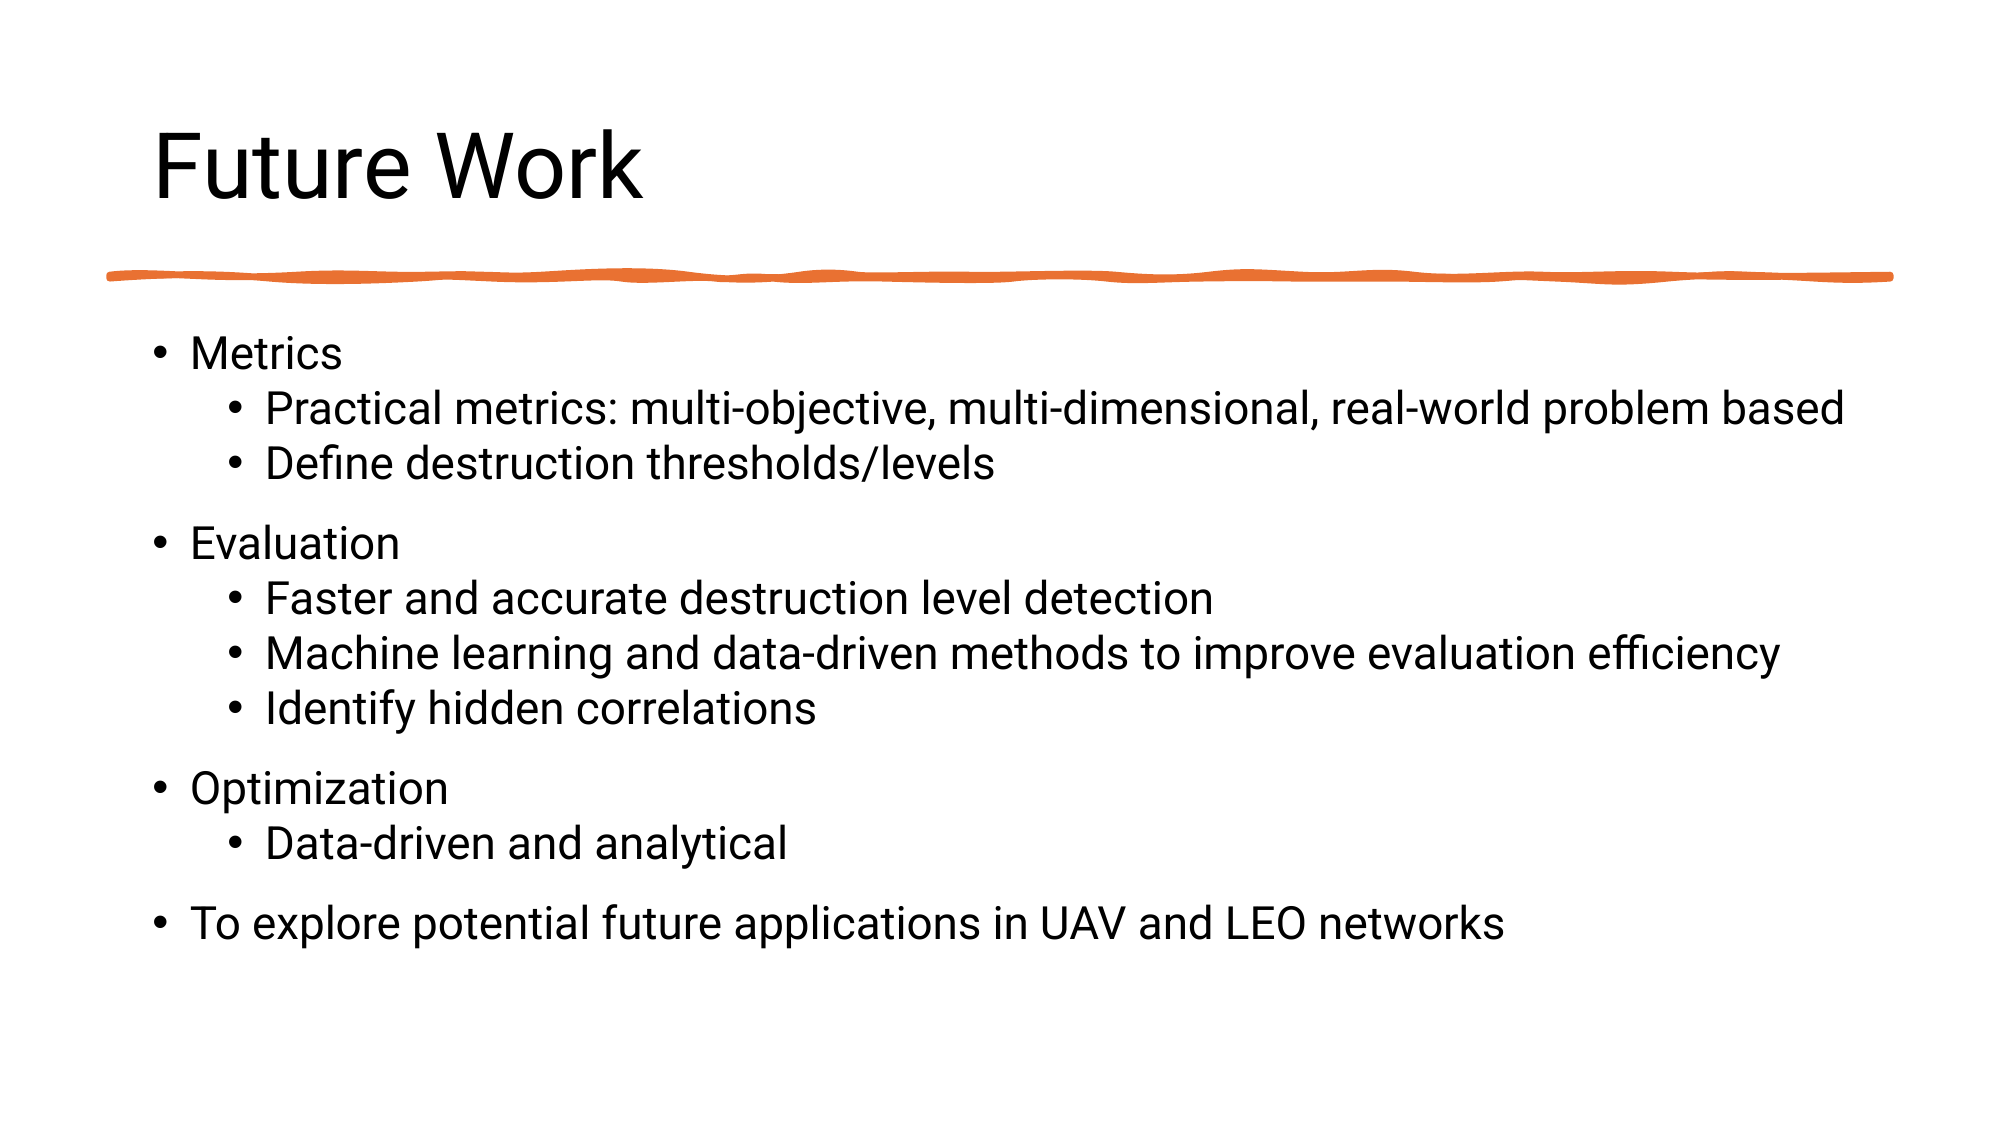

# Future Work

Metrics
Practical metrics: multi-objective, multi-dimensional, real-world problem based
Define destruction thresholds/levels
Evaluation
Faster and accurate destruction level detection
Machine learning and data-driven methods to improve evaluation efficiency
Identify hidden correlations
Optimization
Data-driven and analytical
To explore potential future applications in UAV and LEO networks